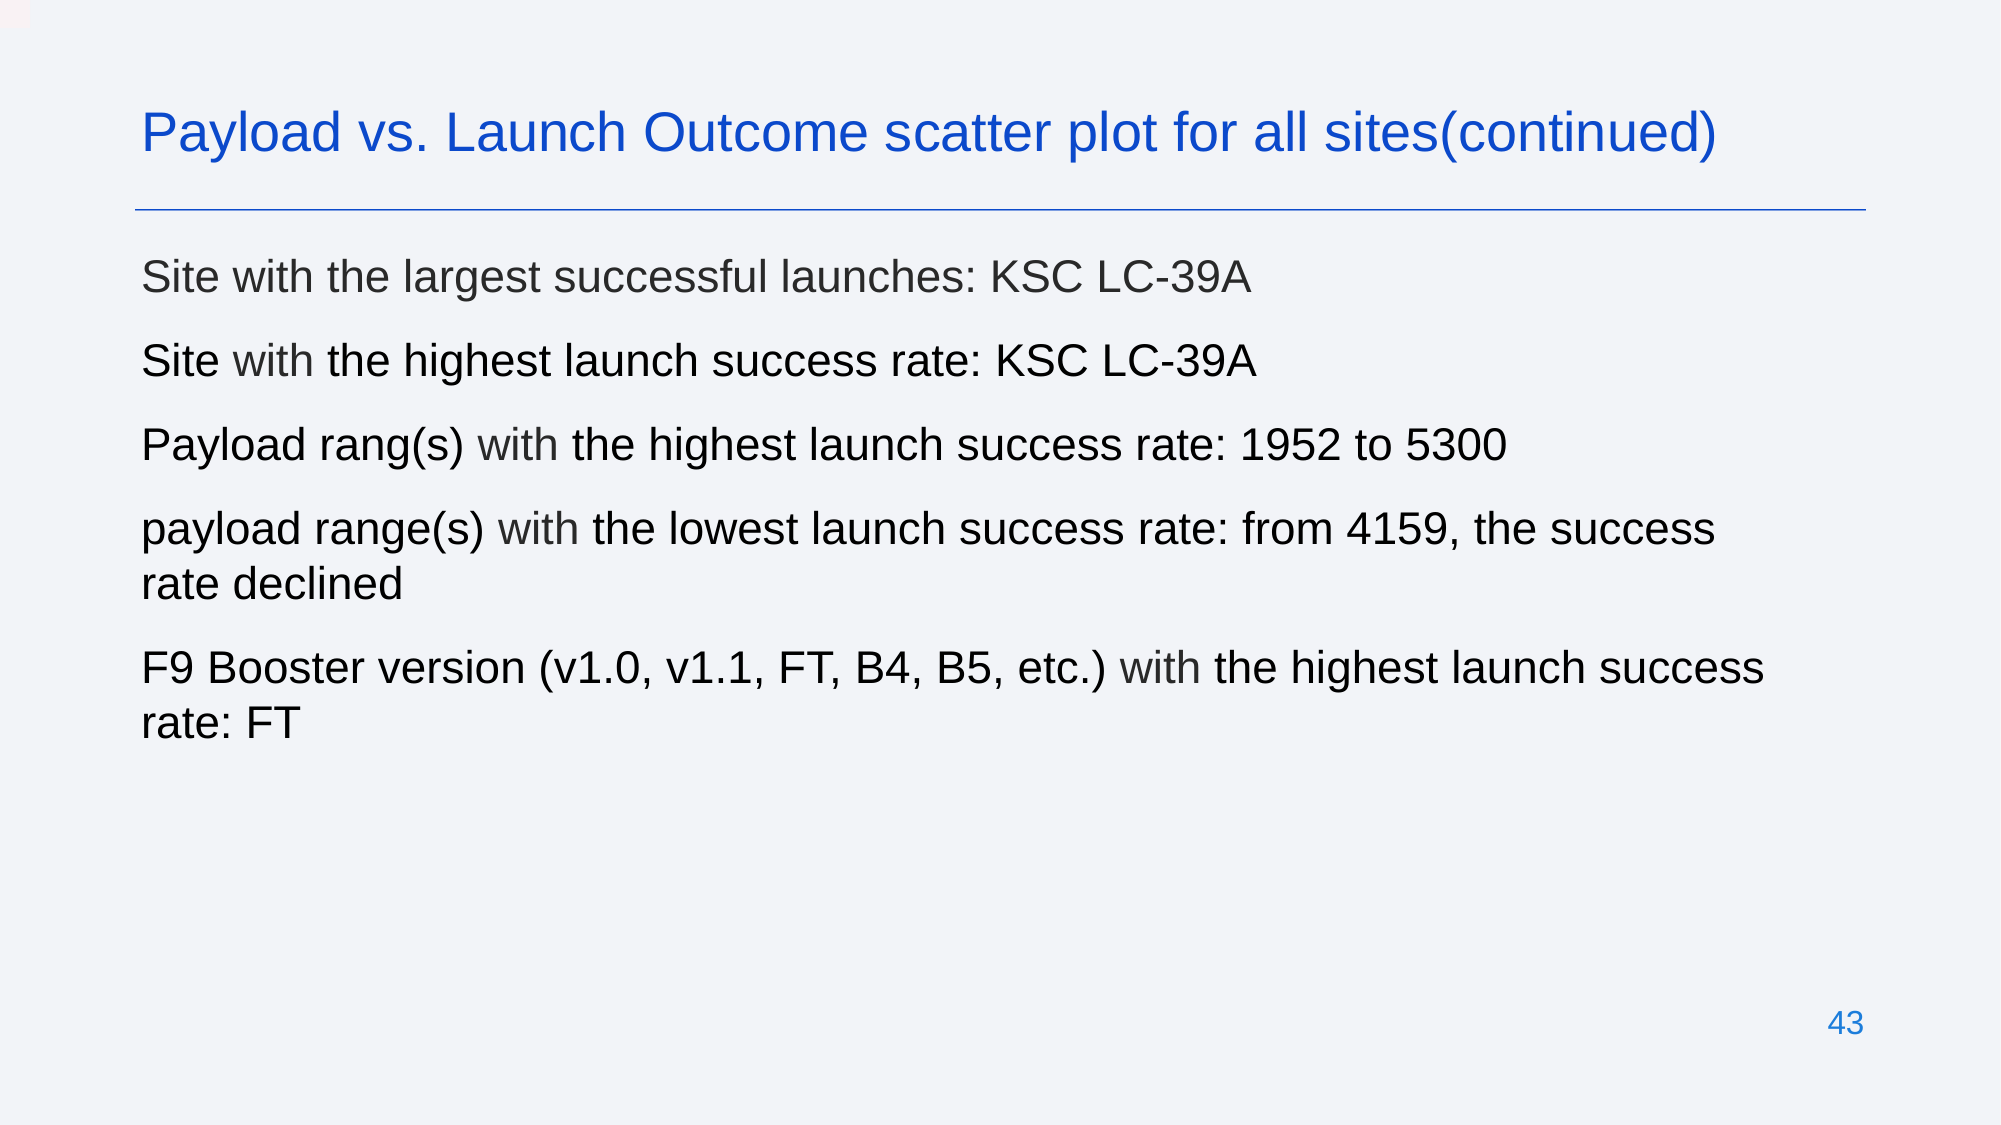

Payload vs. Launch Outcome scatter plot for all sites(continued)
Site with the largest successful launches: KSC LC-39A
Site with the highest launch success rate: KSC LC-39A
Payload rang(s) with the highest launch success rate: 1952 to 5300
payload range(s) with the lowest launch success rate: from 4159, the success rate declined
F9 Booster version (v1.0, v1.1, FT, B4, B5, etc.) with the highest launch success rate: FT

43